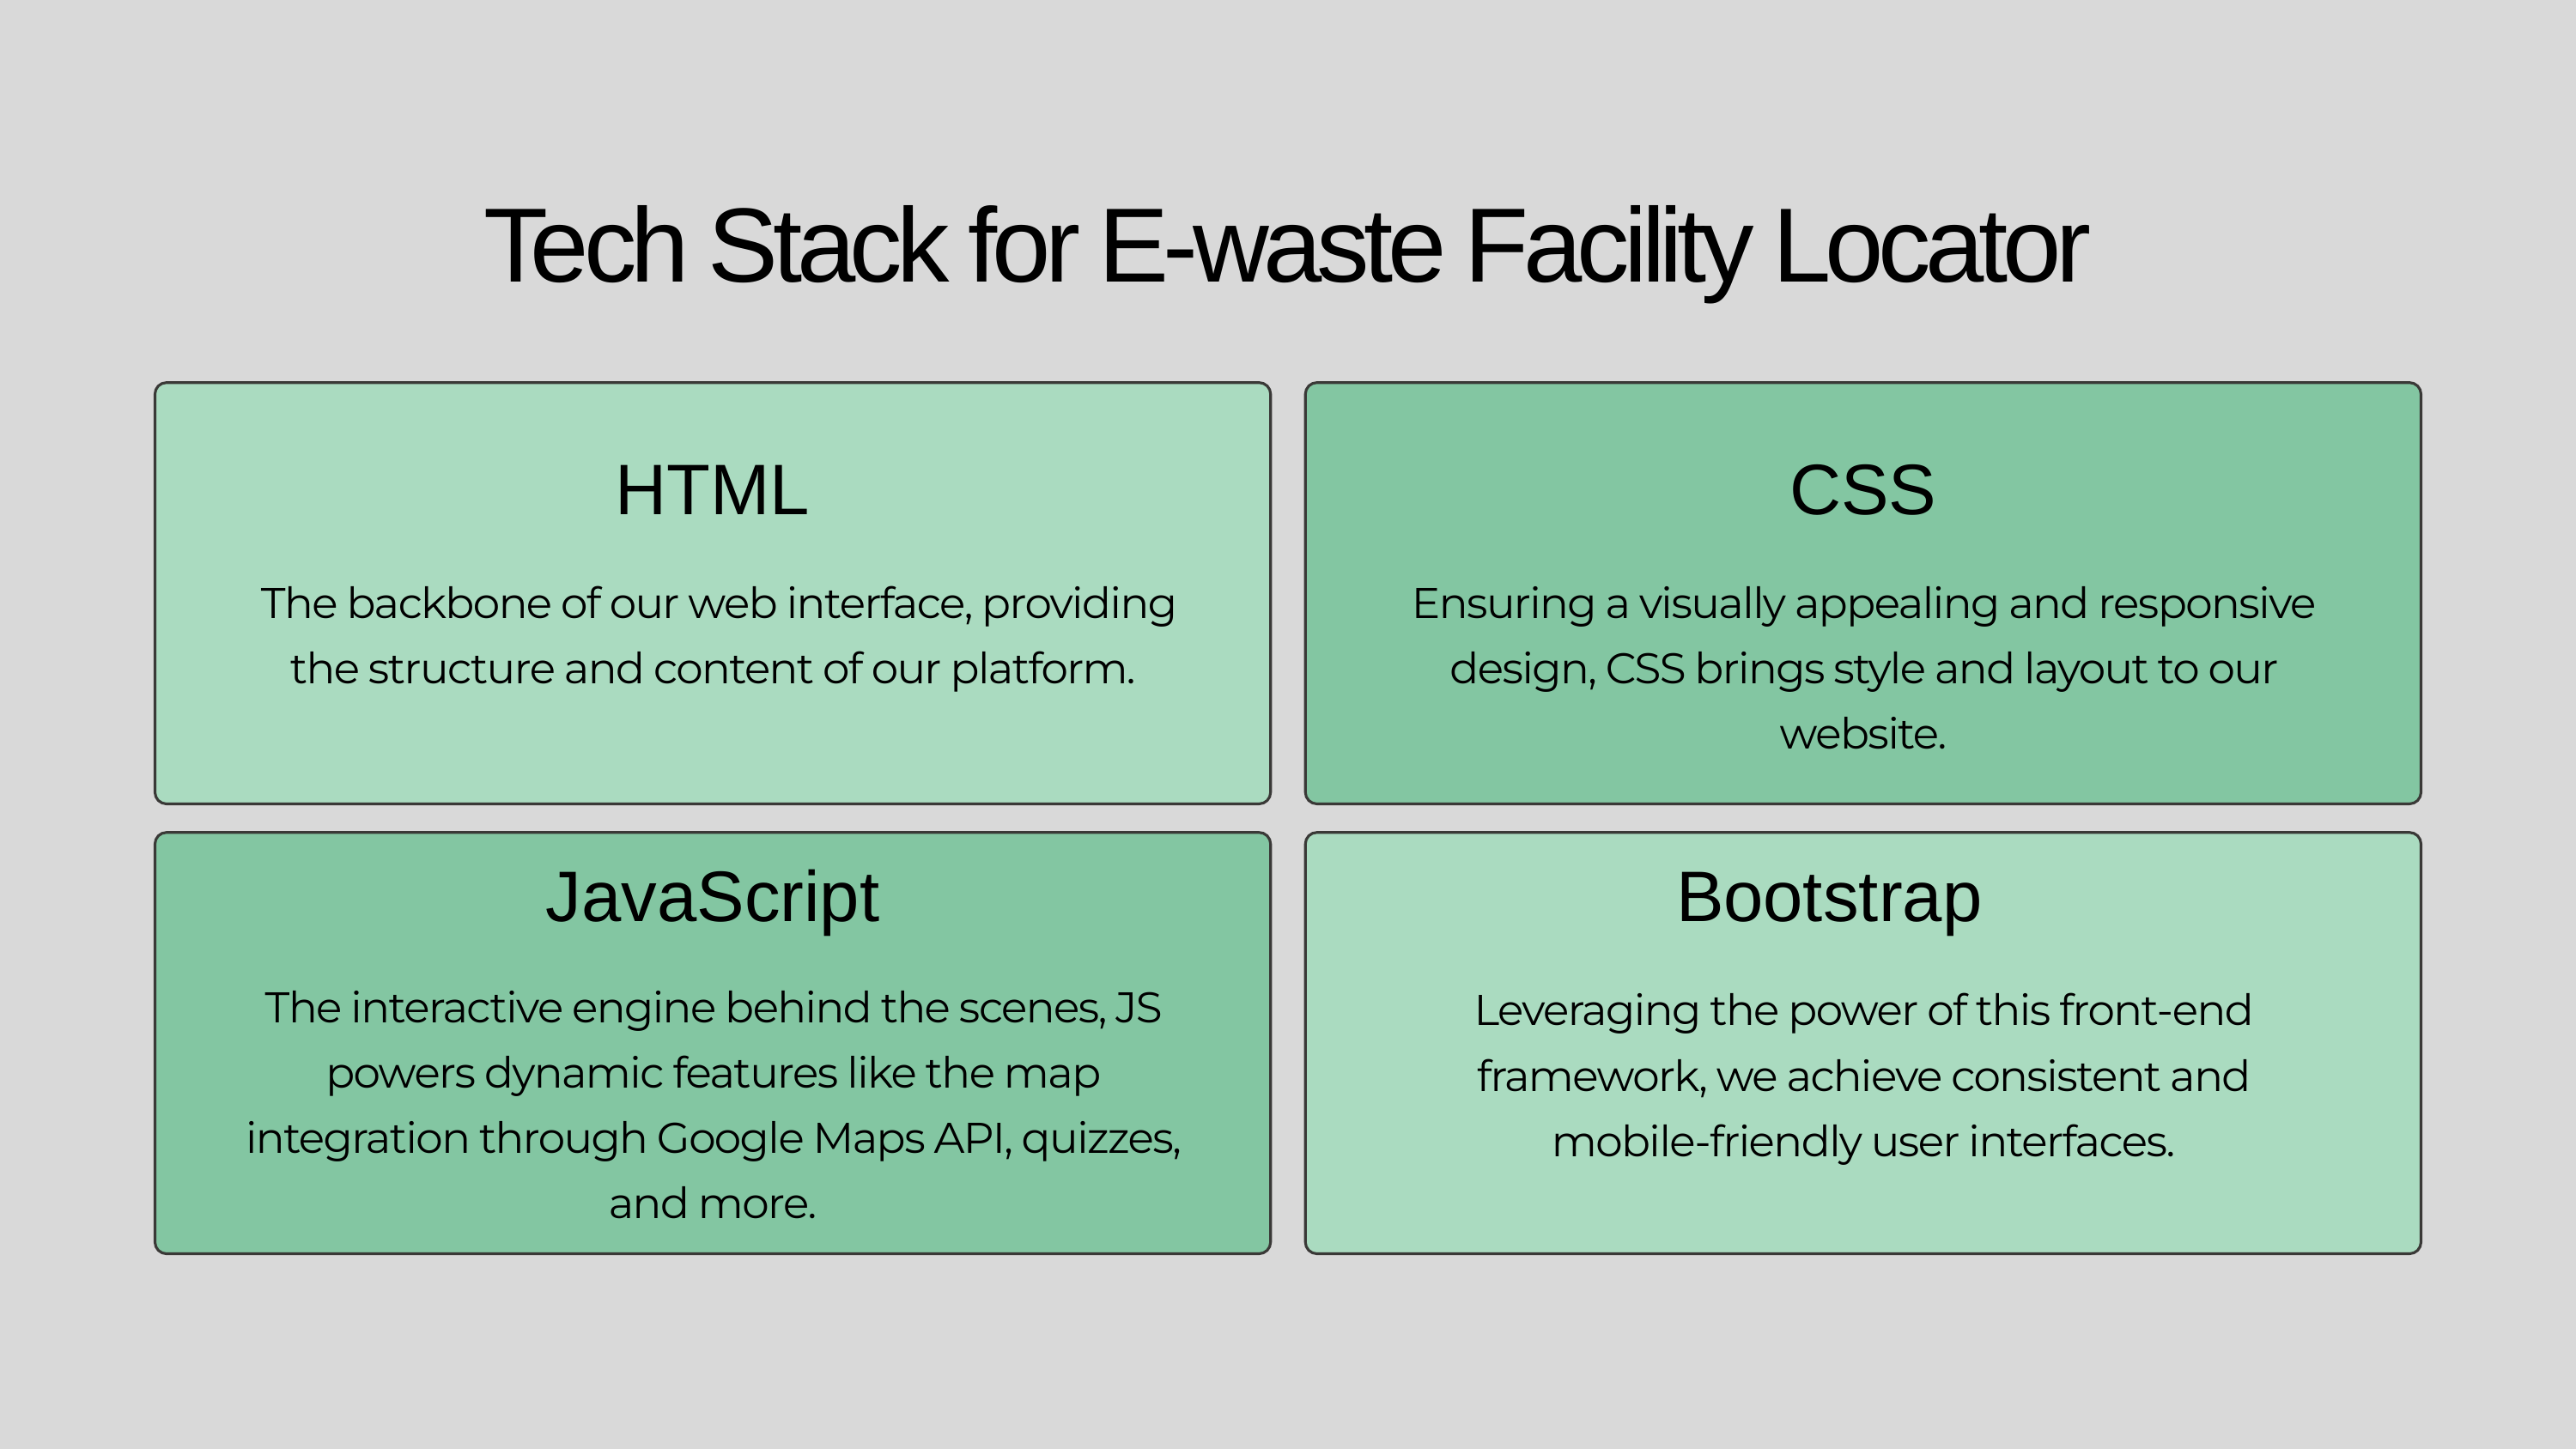

Tech Stack for E-waste Facility Locator

HTML
CSS
 The backbone of our web interface, providing the structure and content of our platform.
Ensuring a visually appealing and responsive design, CSS brings style and layout to our website.

JavaScript
Bootstrap
The interactive engine behind the scenes, JS powers dynamic features like the map integration through Google Maps API, quizzes, and more.
Leveraging the power of this front-end framework, we achieve consistent and mobile-friendly user interfaces.